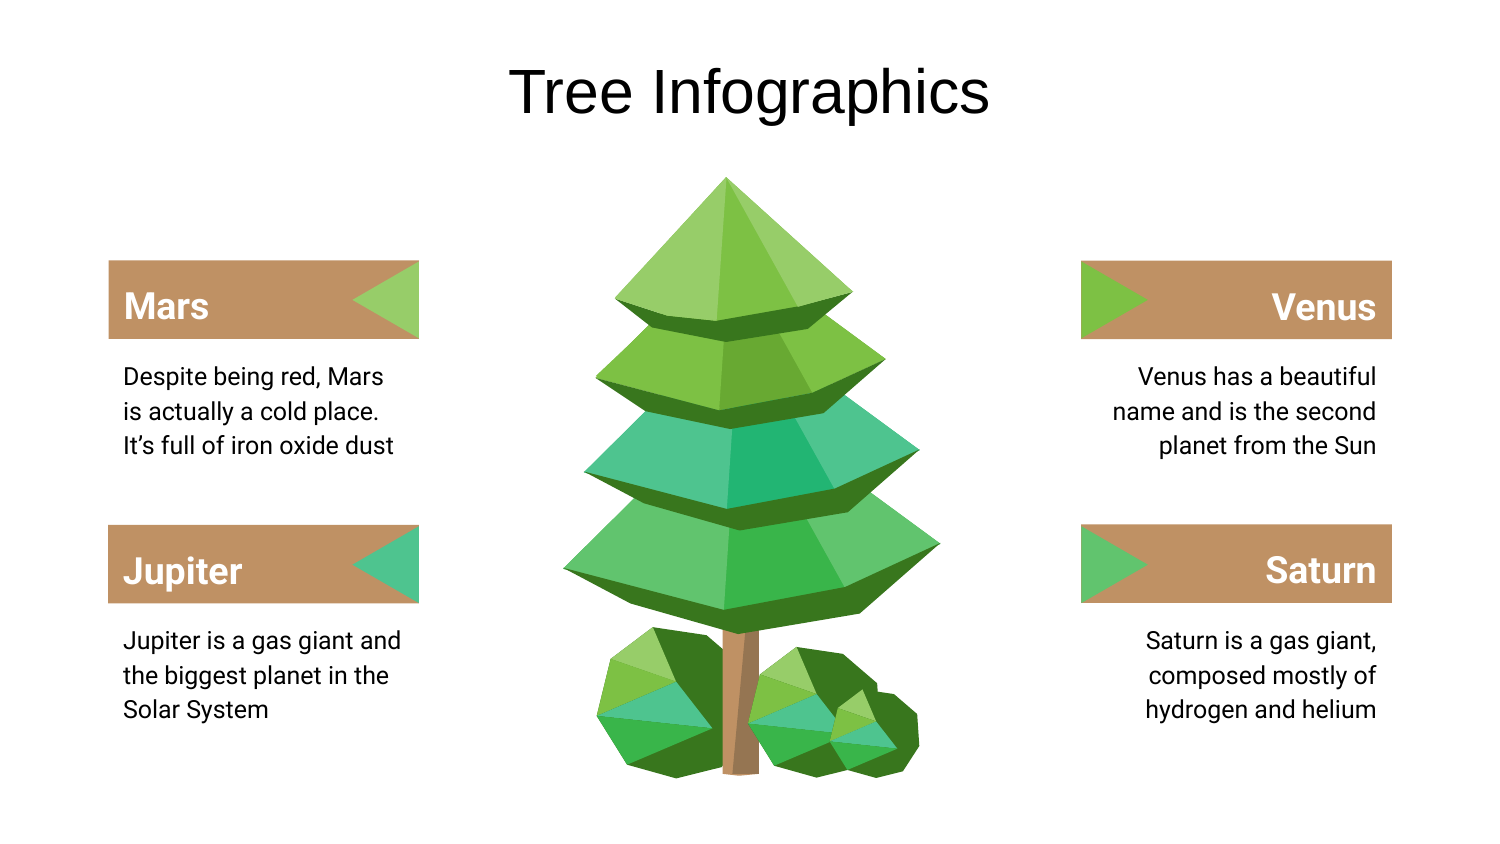

# Tree Infographics

Mars
Venus

Despite being red, Mars is actually a cold place. It’s full of iron oxide dust
Venus has a beautiful name and is the second planet from the Sun
Saturn
Jupiter

Jupiter is a gas giant and the biggest planet in the Solar System
Saturn is a gas giant, composed mostly of hydrogen and helium